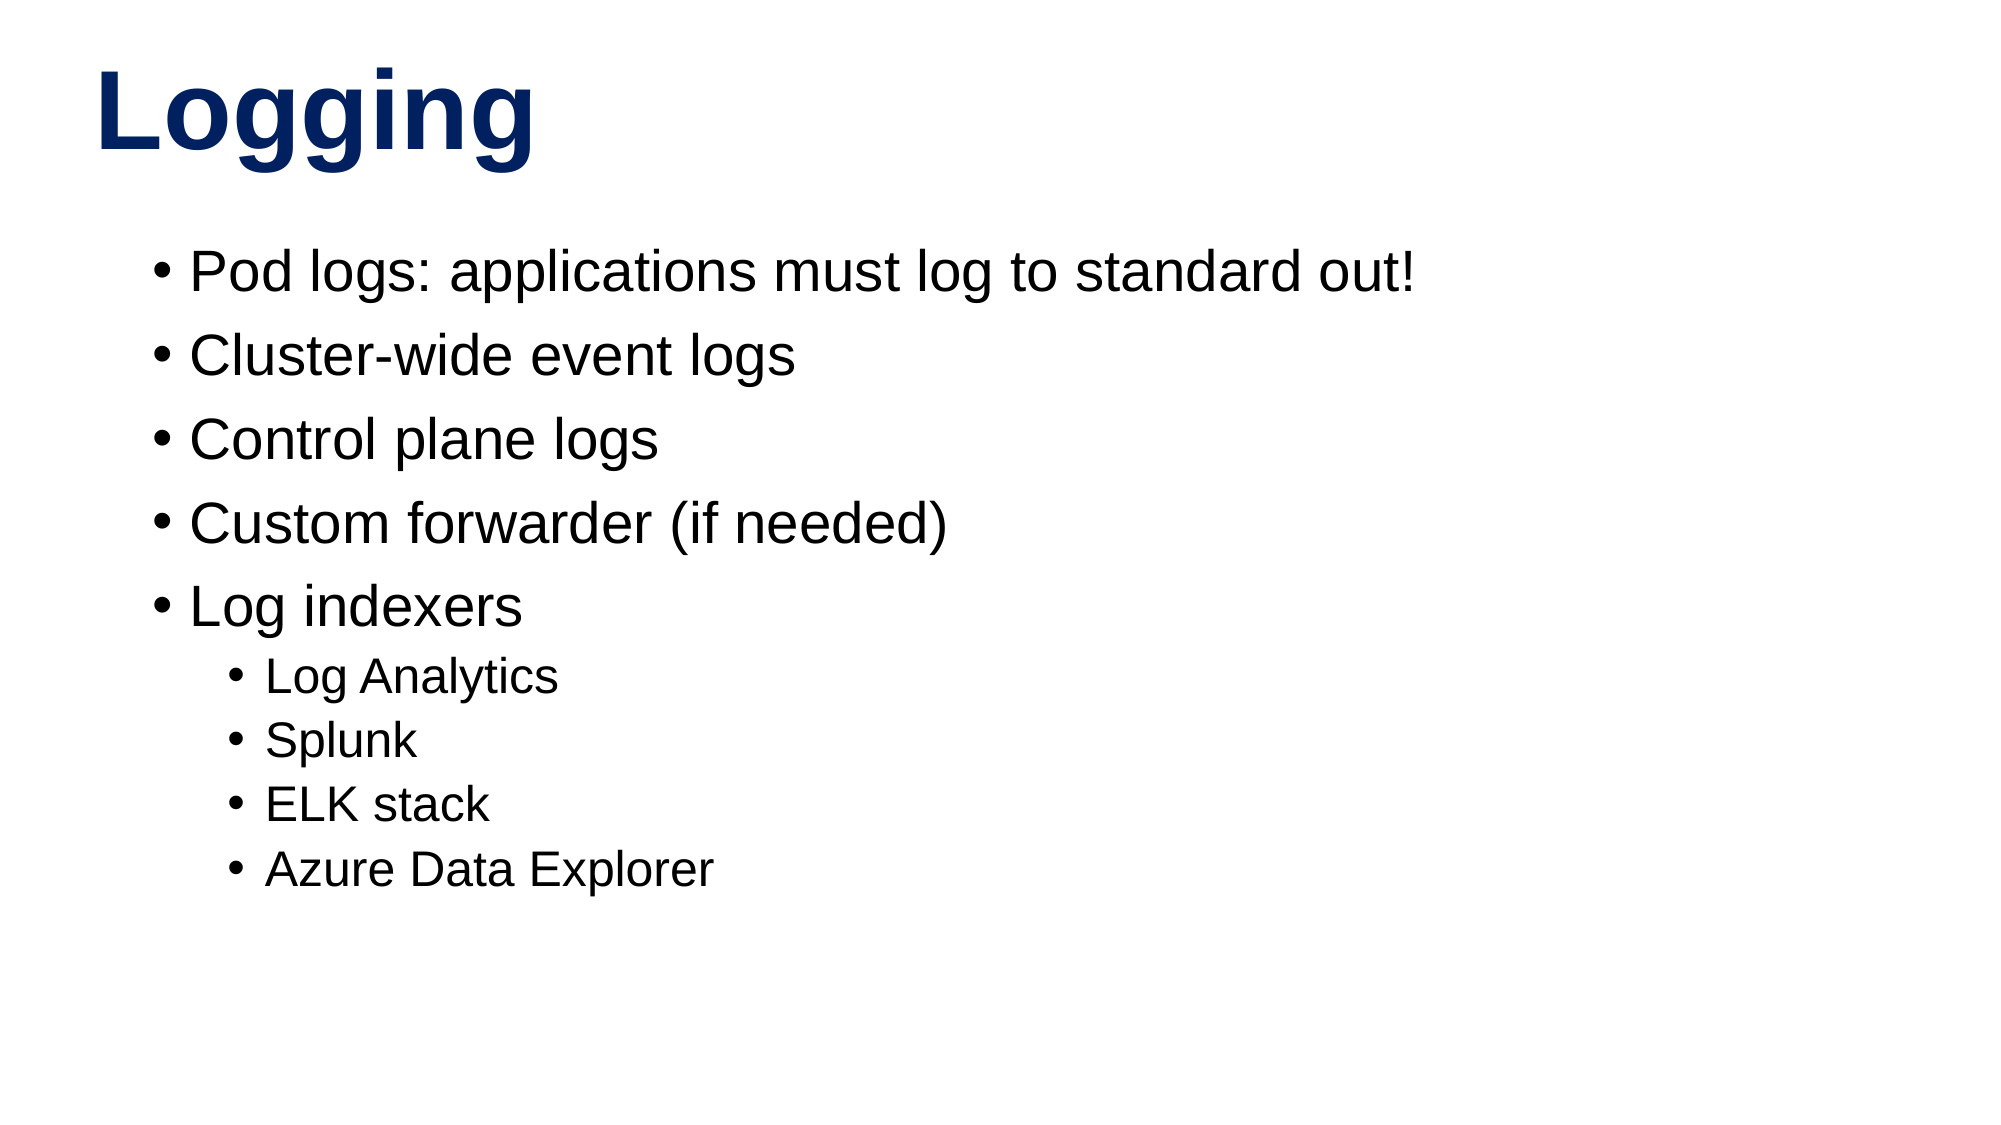

# Logging
Pod logs: applications must log to standard out!
Cluster-wide event logs
Control plane logs
Custom forwarder (if needed)
Log indexers
Log Analytics
Splunk
ELK stack
Azure Data Explorer